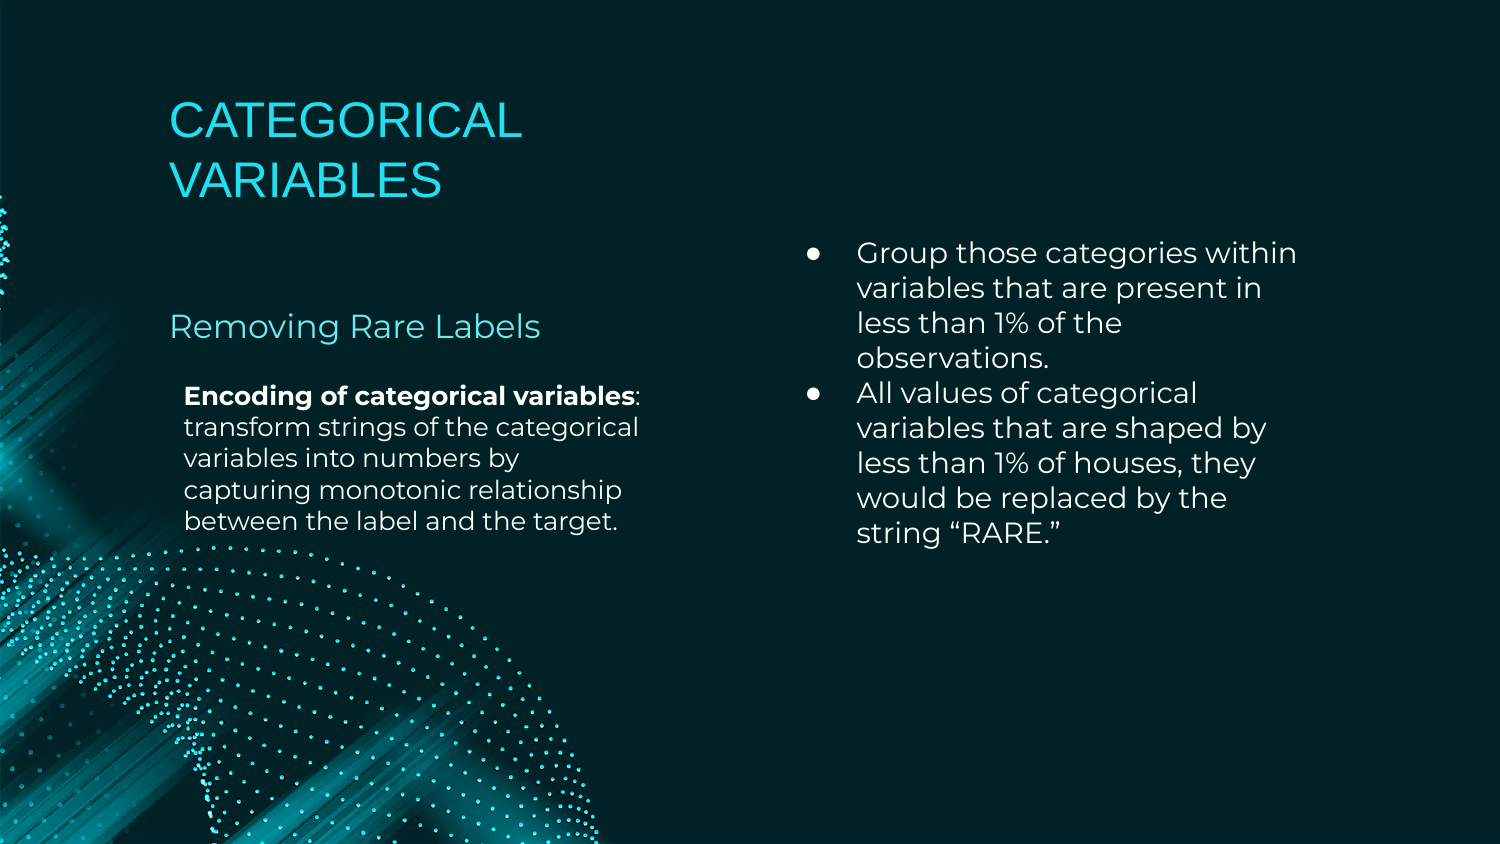

# CATEGORICAL VARIABLES
Group those categories within variables that are present in less than 1% of the observations.
All values of categorical variables that are shaped by less than 1% of houses, they would be replaced by the string “RARE.”

Removing Rare Labels
Encoding of categorical variables: transform strings of the categorical variables into numbers by capturing monotonic relationship between the label and the target.